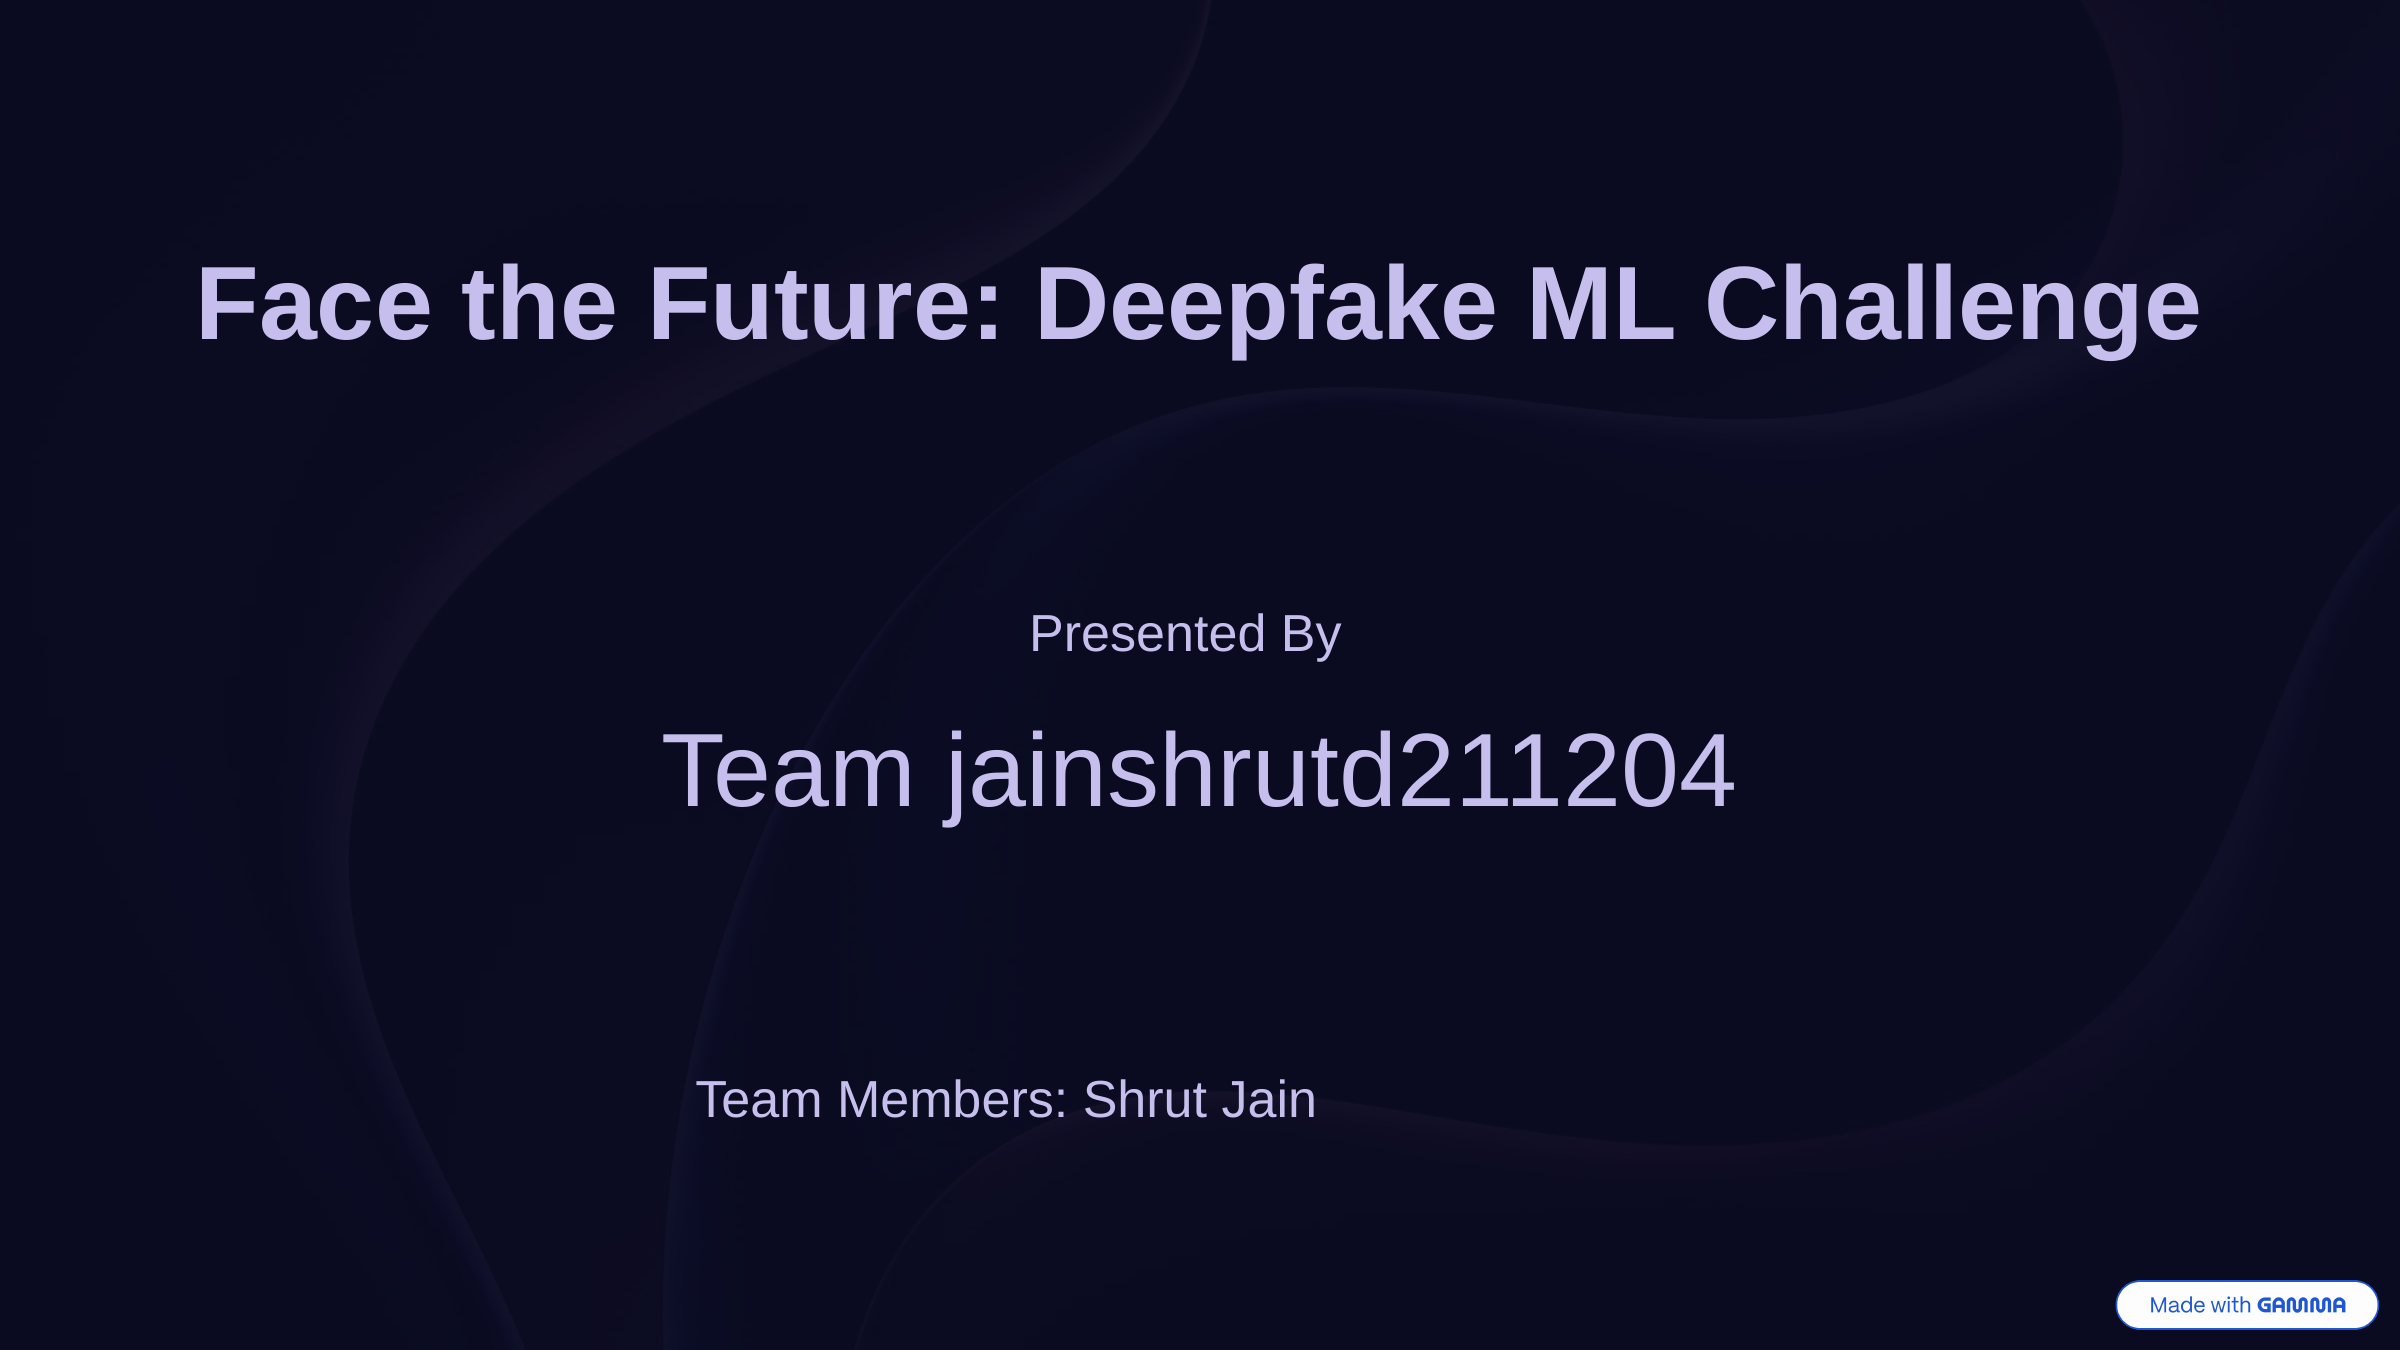

Face the Future: Deepfake ML Challenge

Presented By
Team jainshrutd211204

                                      Team Members: Shrut Jain